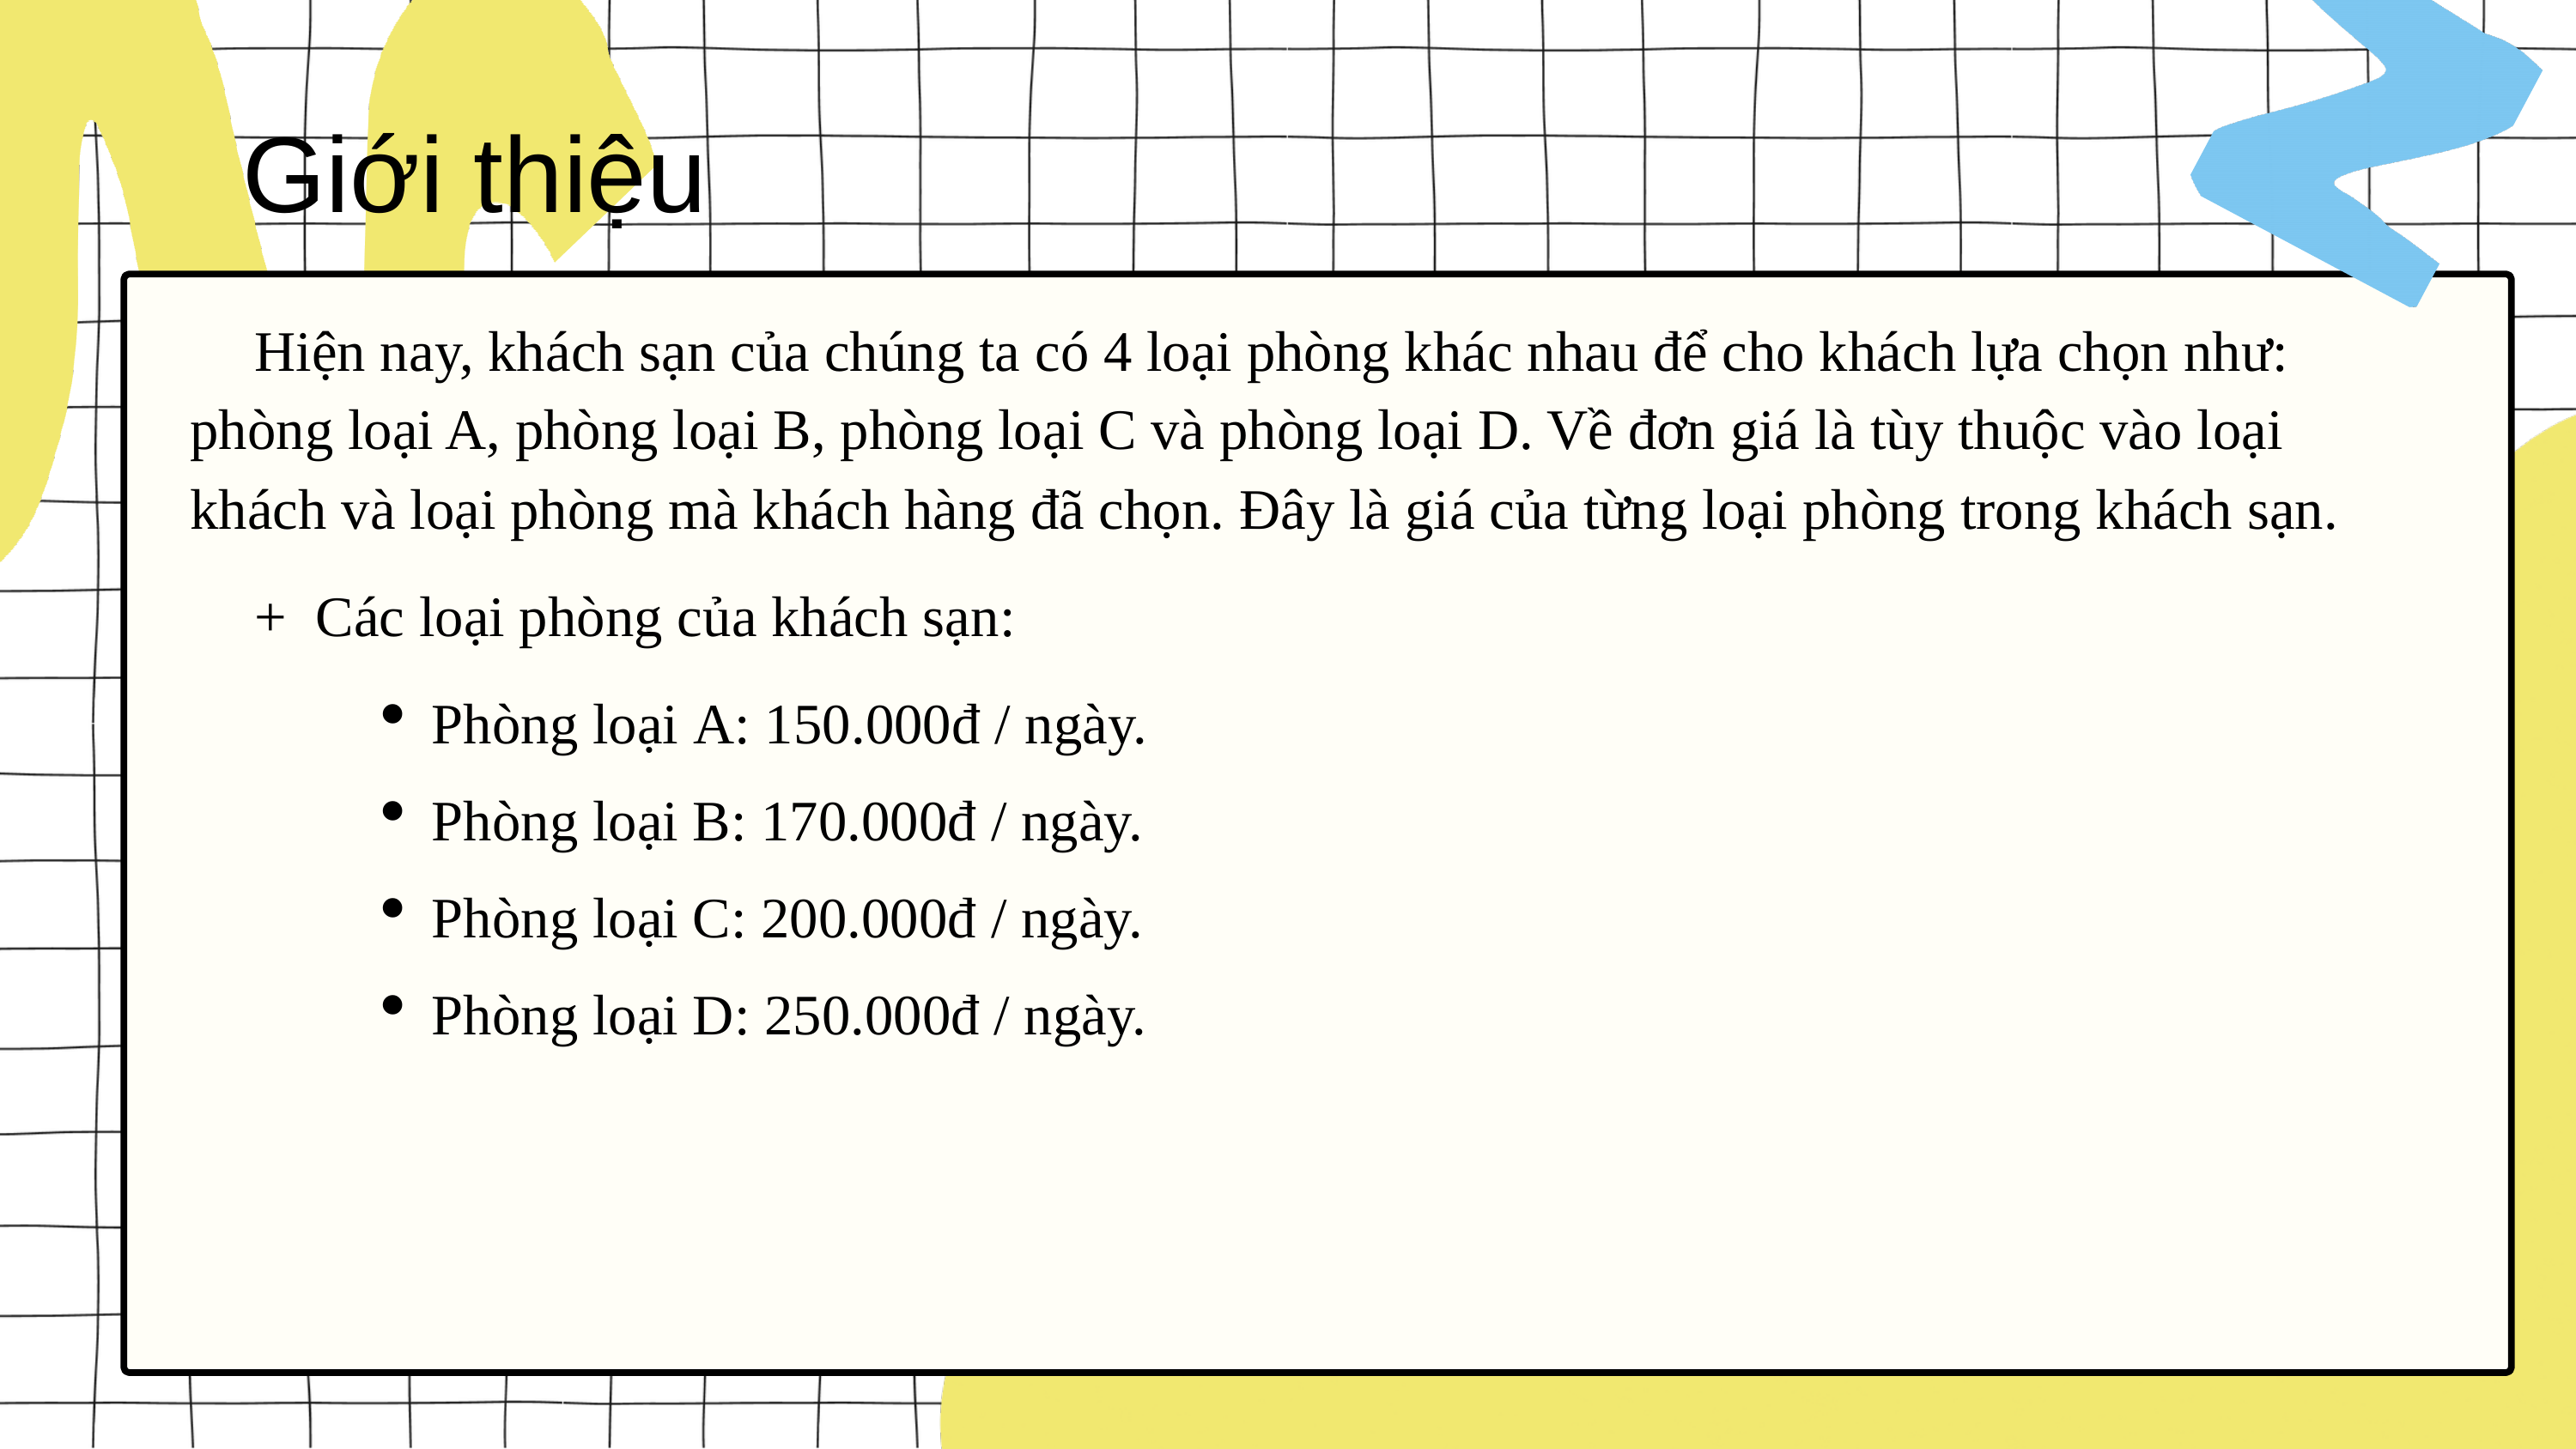

Giới thiệu

Hiện nay, khách sạn của chúng ta có 4 loại phòng khác nhau để cho khách lựa chọn như: phòng loại A, phòng loại B, phòng loại C và phòng loại D. Về đơn giá là tùy thuộc vào loại khách và loại phòng mà khách hàng đã chọn. Đây là giá của từng loại phòng trong khách sạn.
+  Các loại phòng của khách sạn:
Phòng loại A: 150.000đ / ngày.
Phòng loại B: 170.000đ / ngày.
Phòng loại C: 200.000đ / ngày.
Phòng loại D: 250.000đ / ngày.